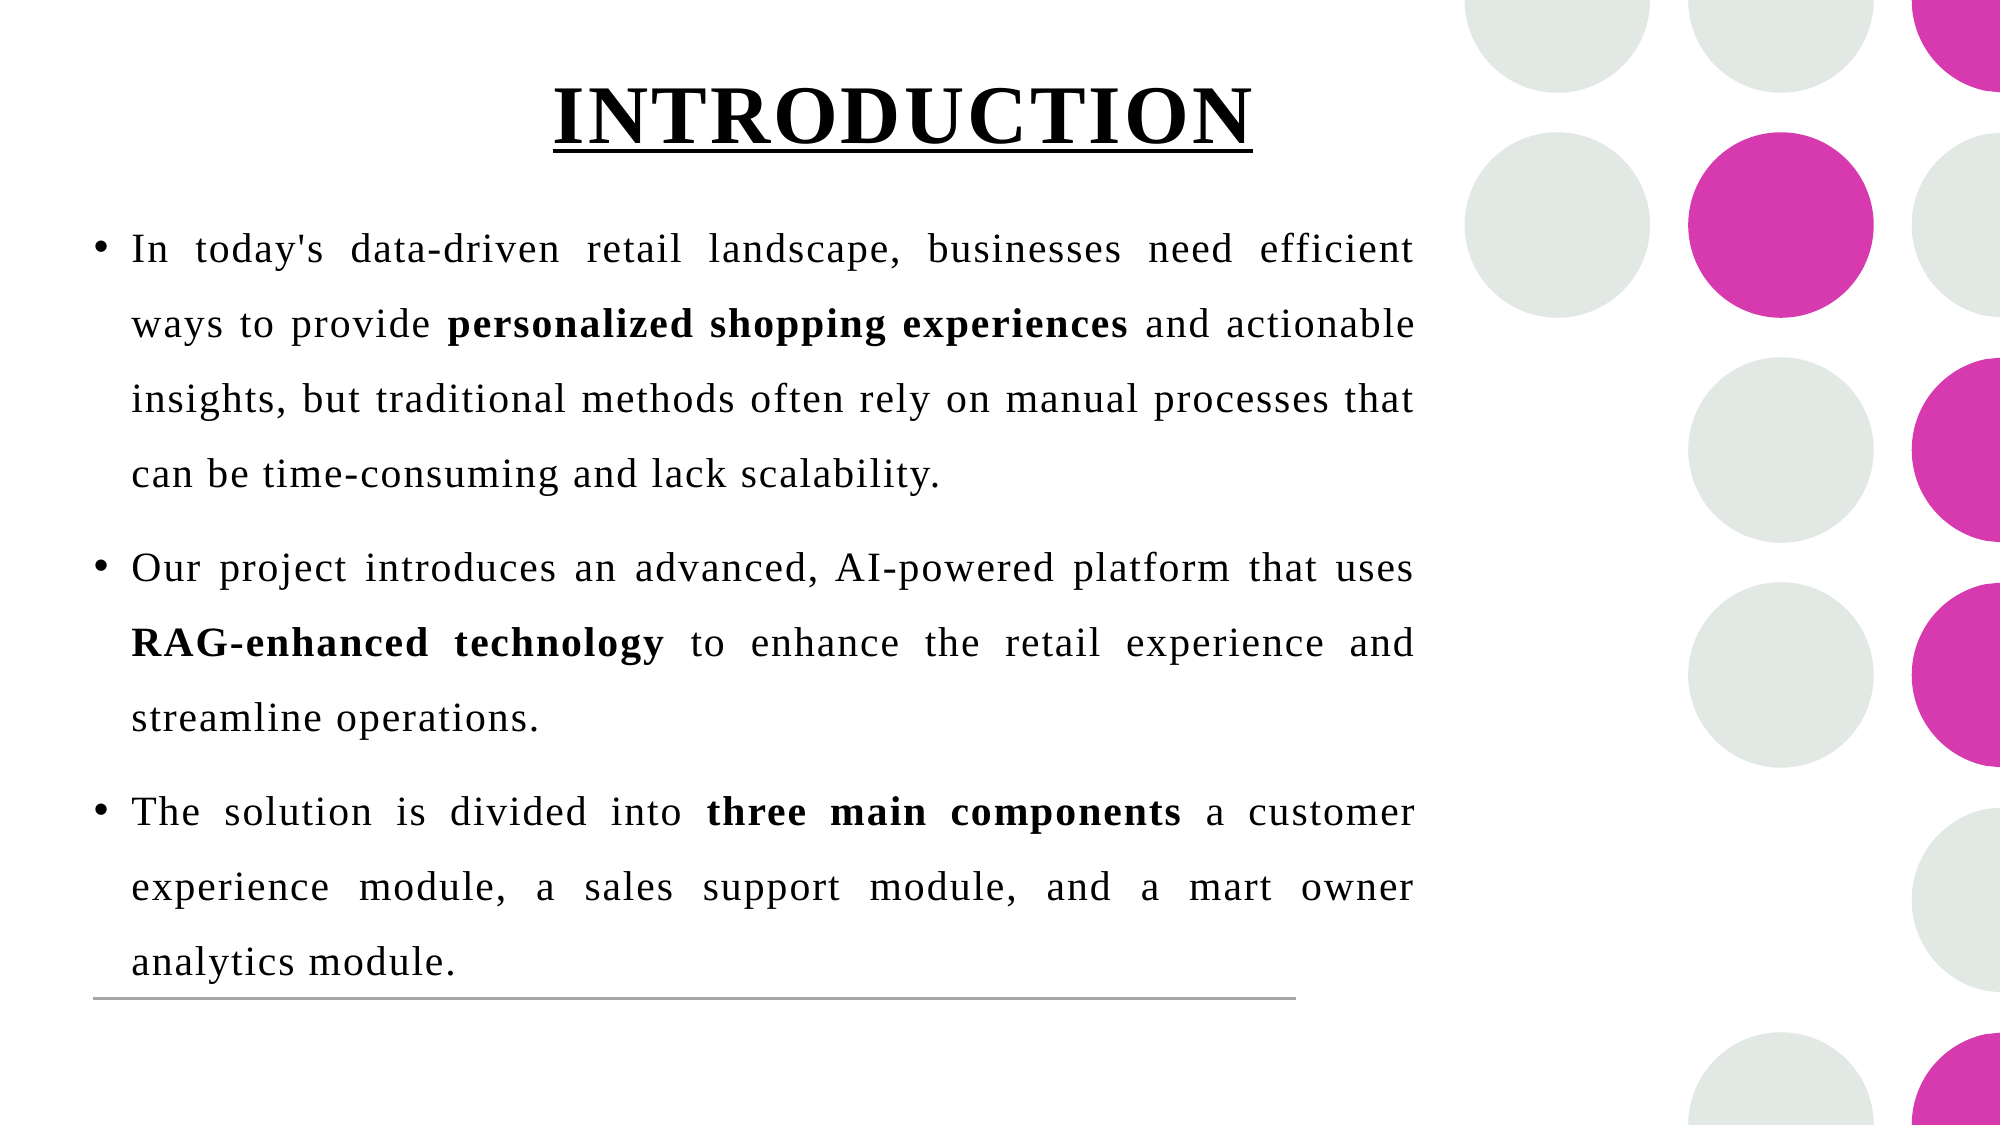

# INTRODUCTION
In today's data-driven retail landscape, businesses need efficient ways to provide personalized shopping experiences and actionable insights, but traditional methods often rely on manual processes that can be time-consuming and lack scalability.
Our project introduces an advanced, AI-powered platform that uses RAG-enhanced technology to enhance the retail experience and streamline operations.
The solution is divided into three main components a customer experience module, a sales support module, and a mart owner analytics module.